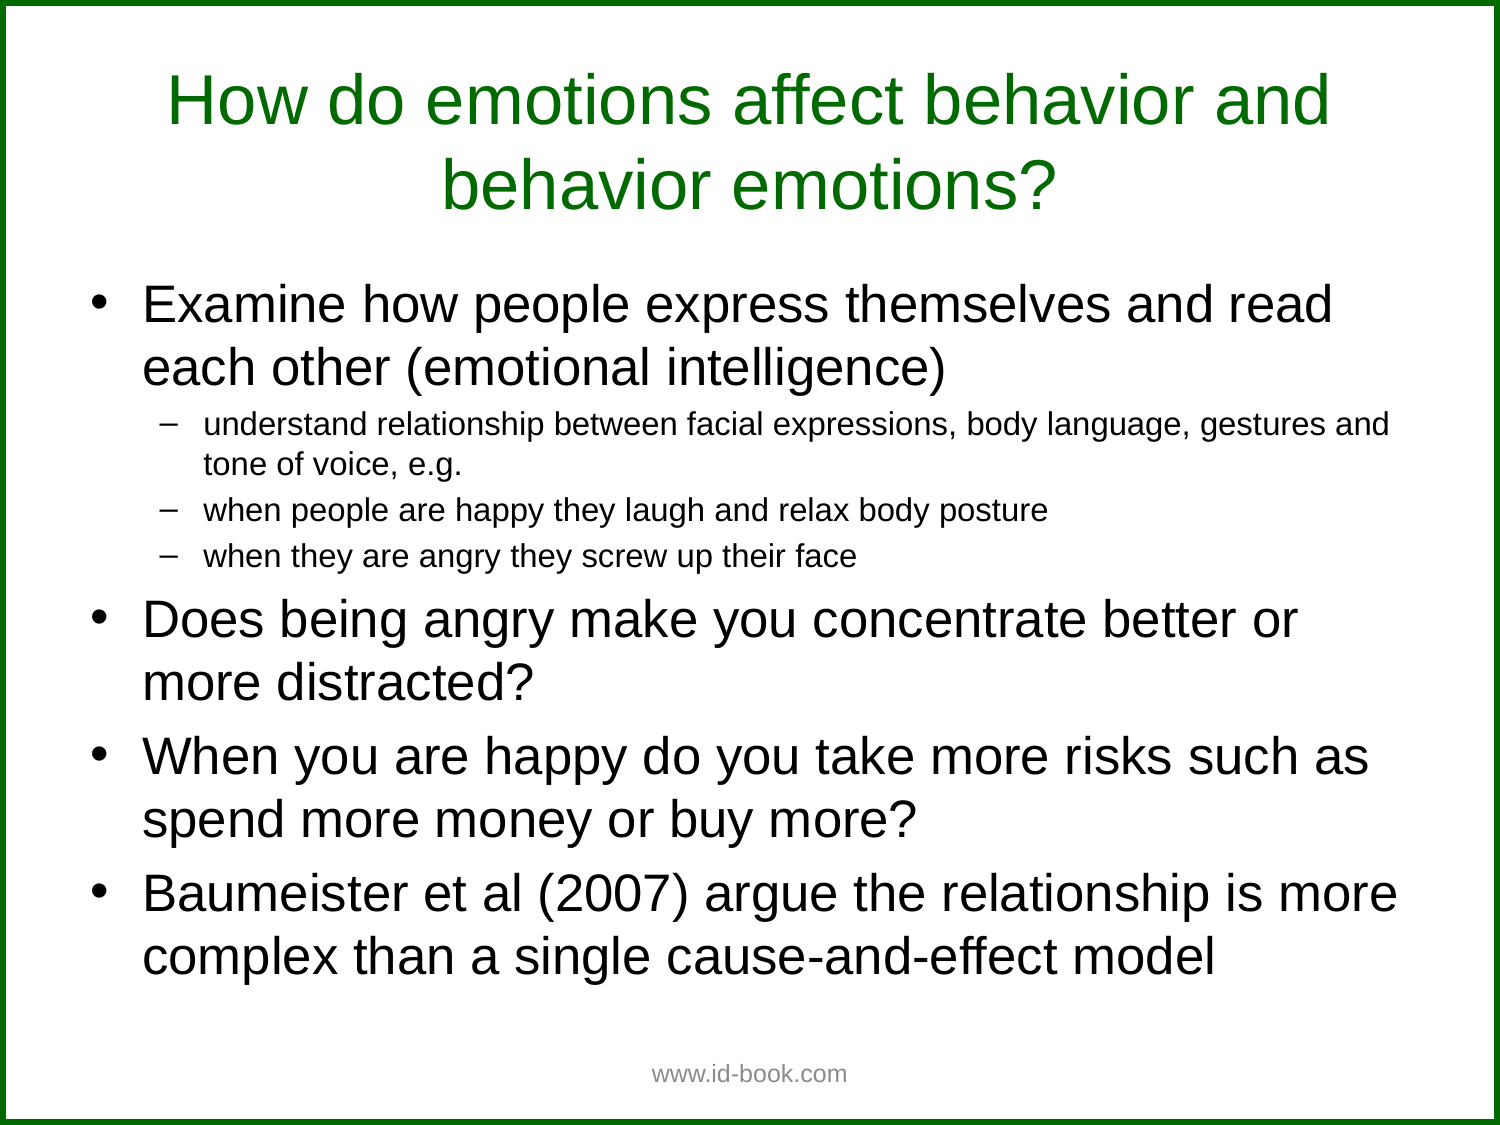

# How do emotions affect behavior and behavior emotions?
Examine how people express themselves and read each other (emotional intelligence)
understand relationship between facial expressions, body language, gestures and tone of voice, e.g.
when people are happy they laugh and relax body posture
when they are angry they screw up their face
Does being angry make you concentrate better or more distracted?
When you are happy do you take more risks such as spend more money or buy more?
Baumeister et al (2007) argue the relationship is more complex than a single cause-and-effect model
www.id-book.com